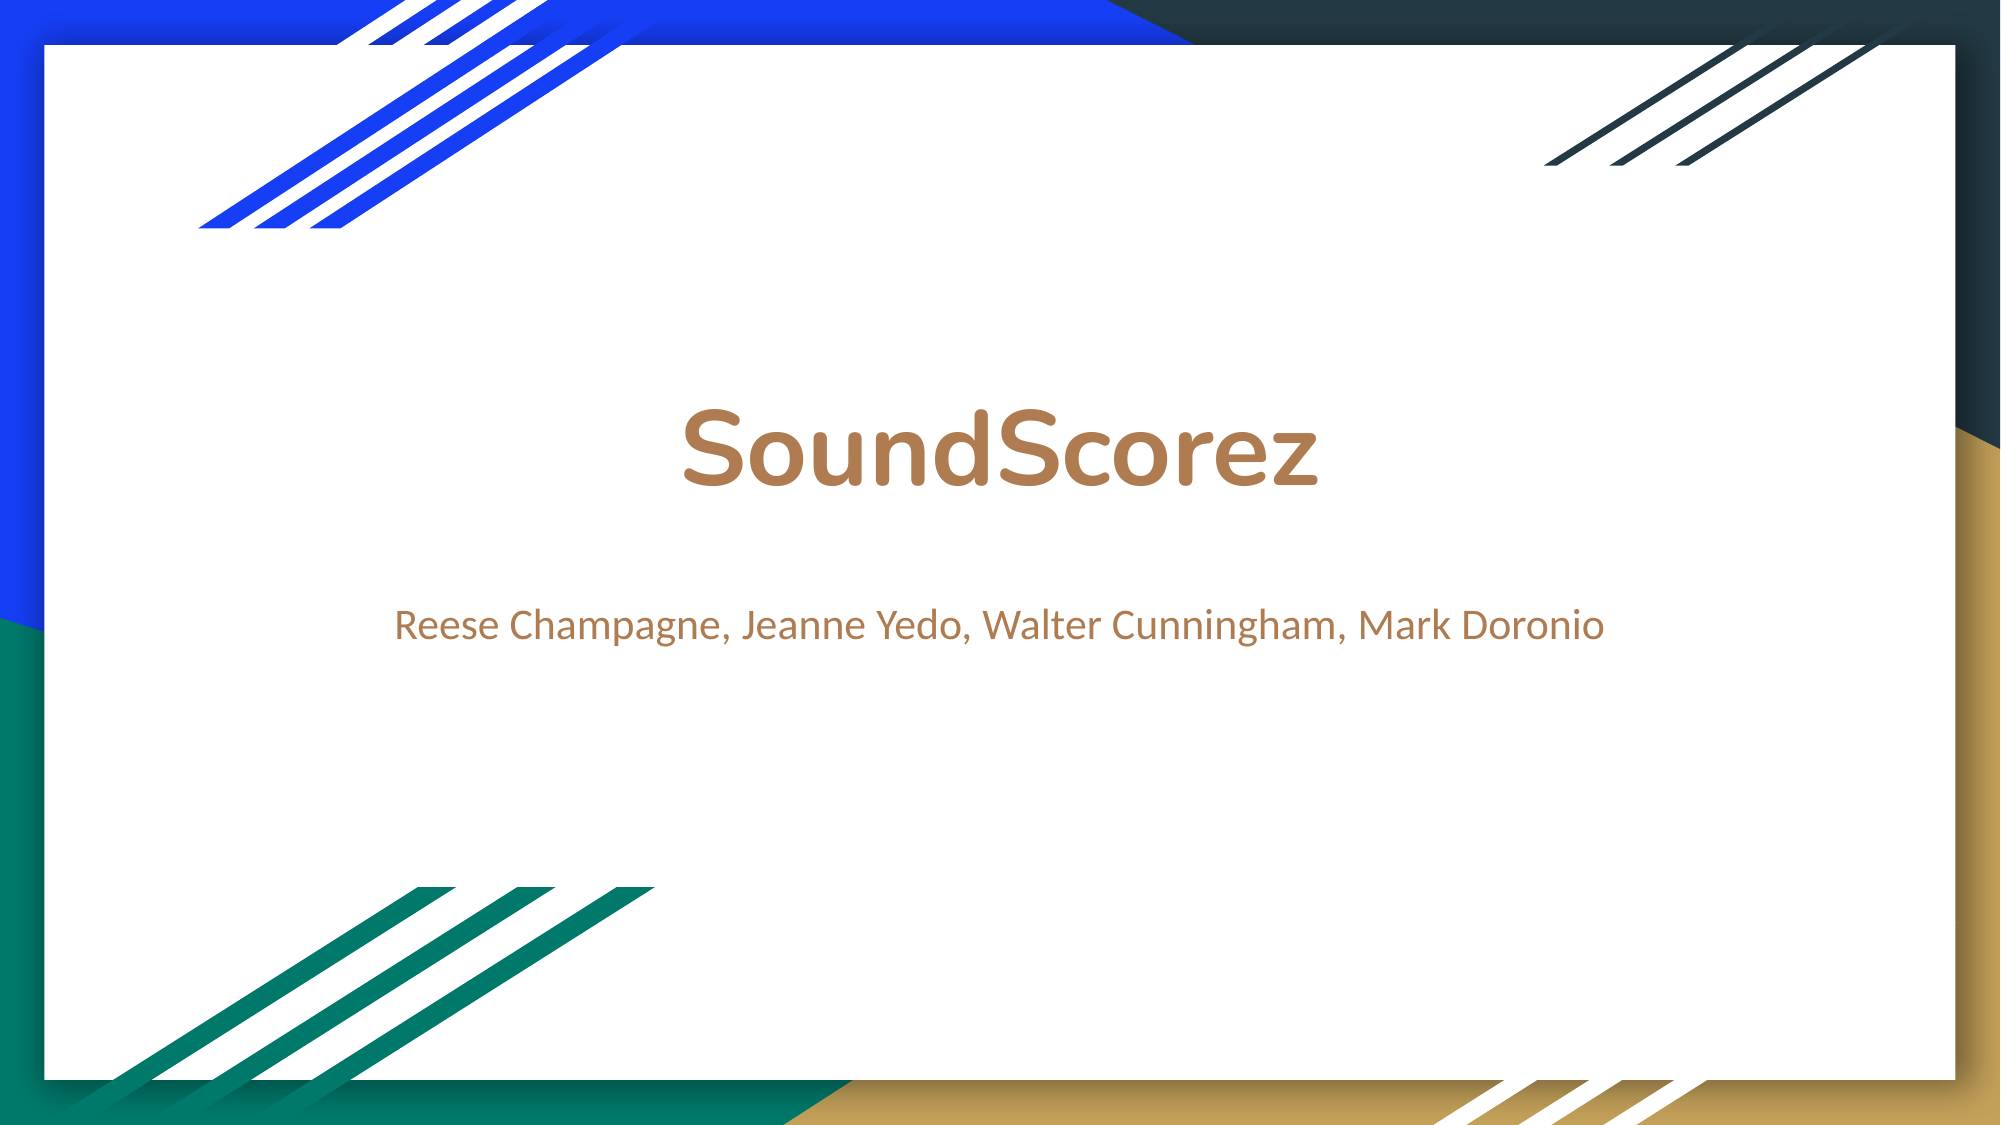

# SoundScorez
Reese Champagne, Jeanne Yedo, Walter Cunningham, Mark Doronio